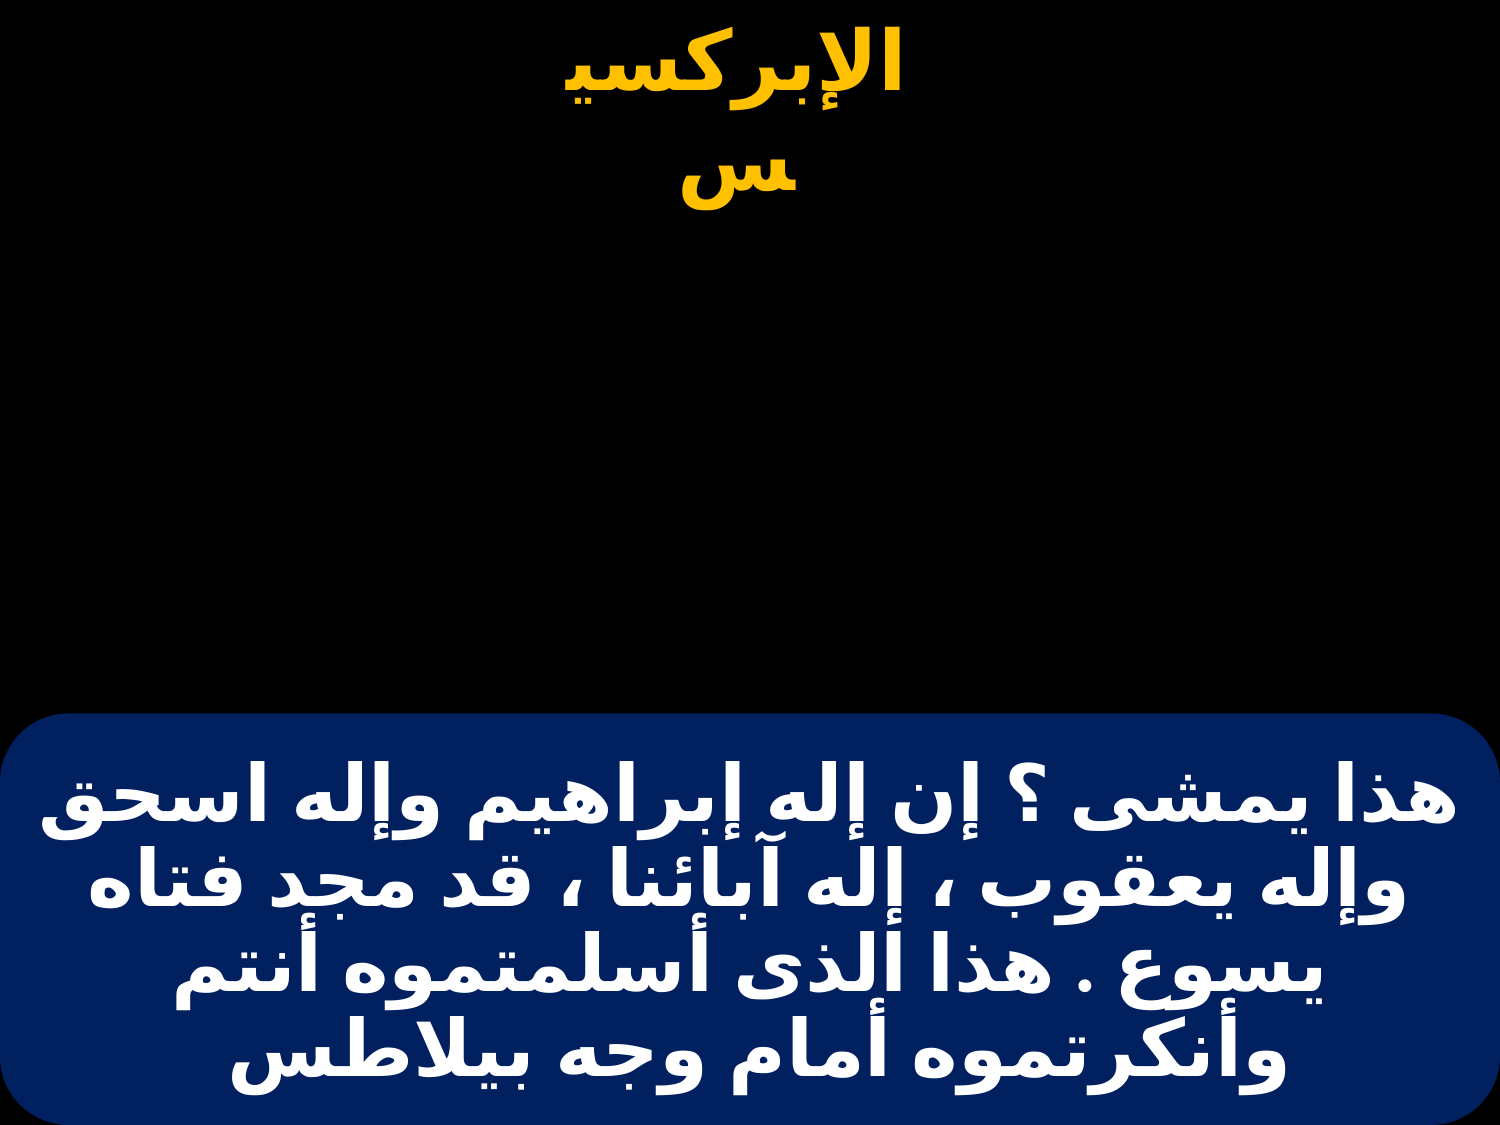

# هذا يمشى ؟ إن إله إبراهيم وإله اسحق وإله يعقوب ، إله آبائنا ، قد مجد فتاه يسوع . هذا الذى أسلمتموه أنتم وأنكرتموه أمام وجه بيلاطس